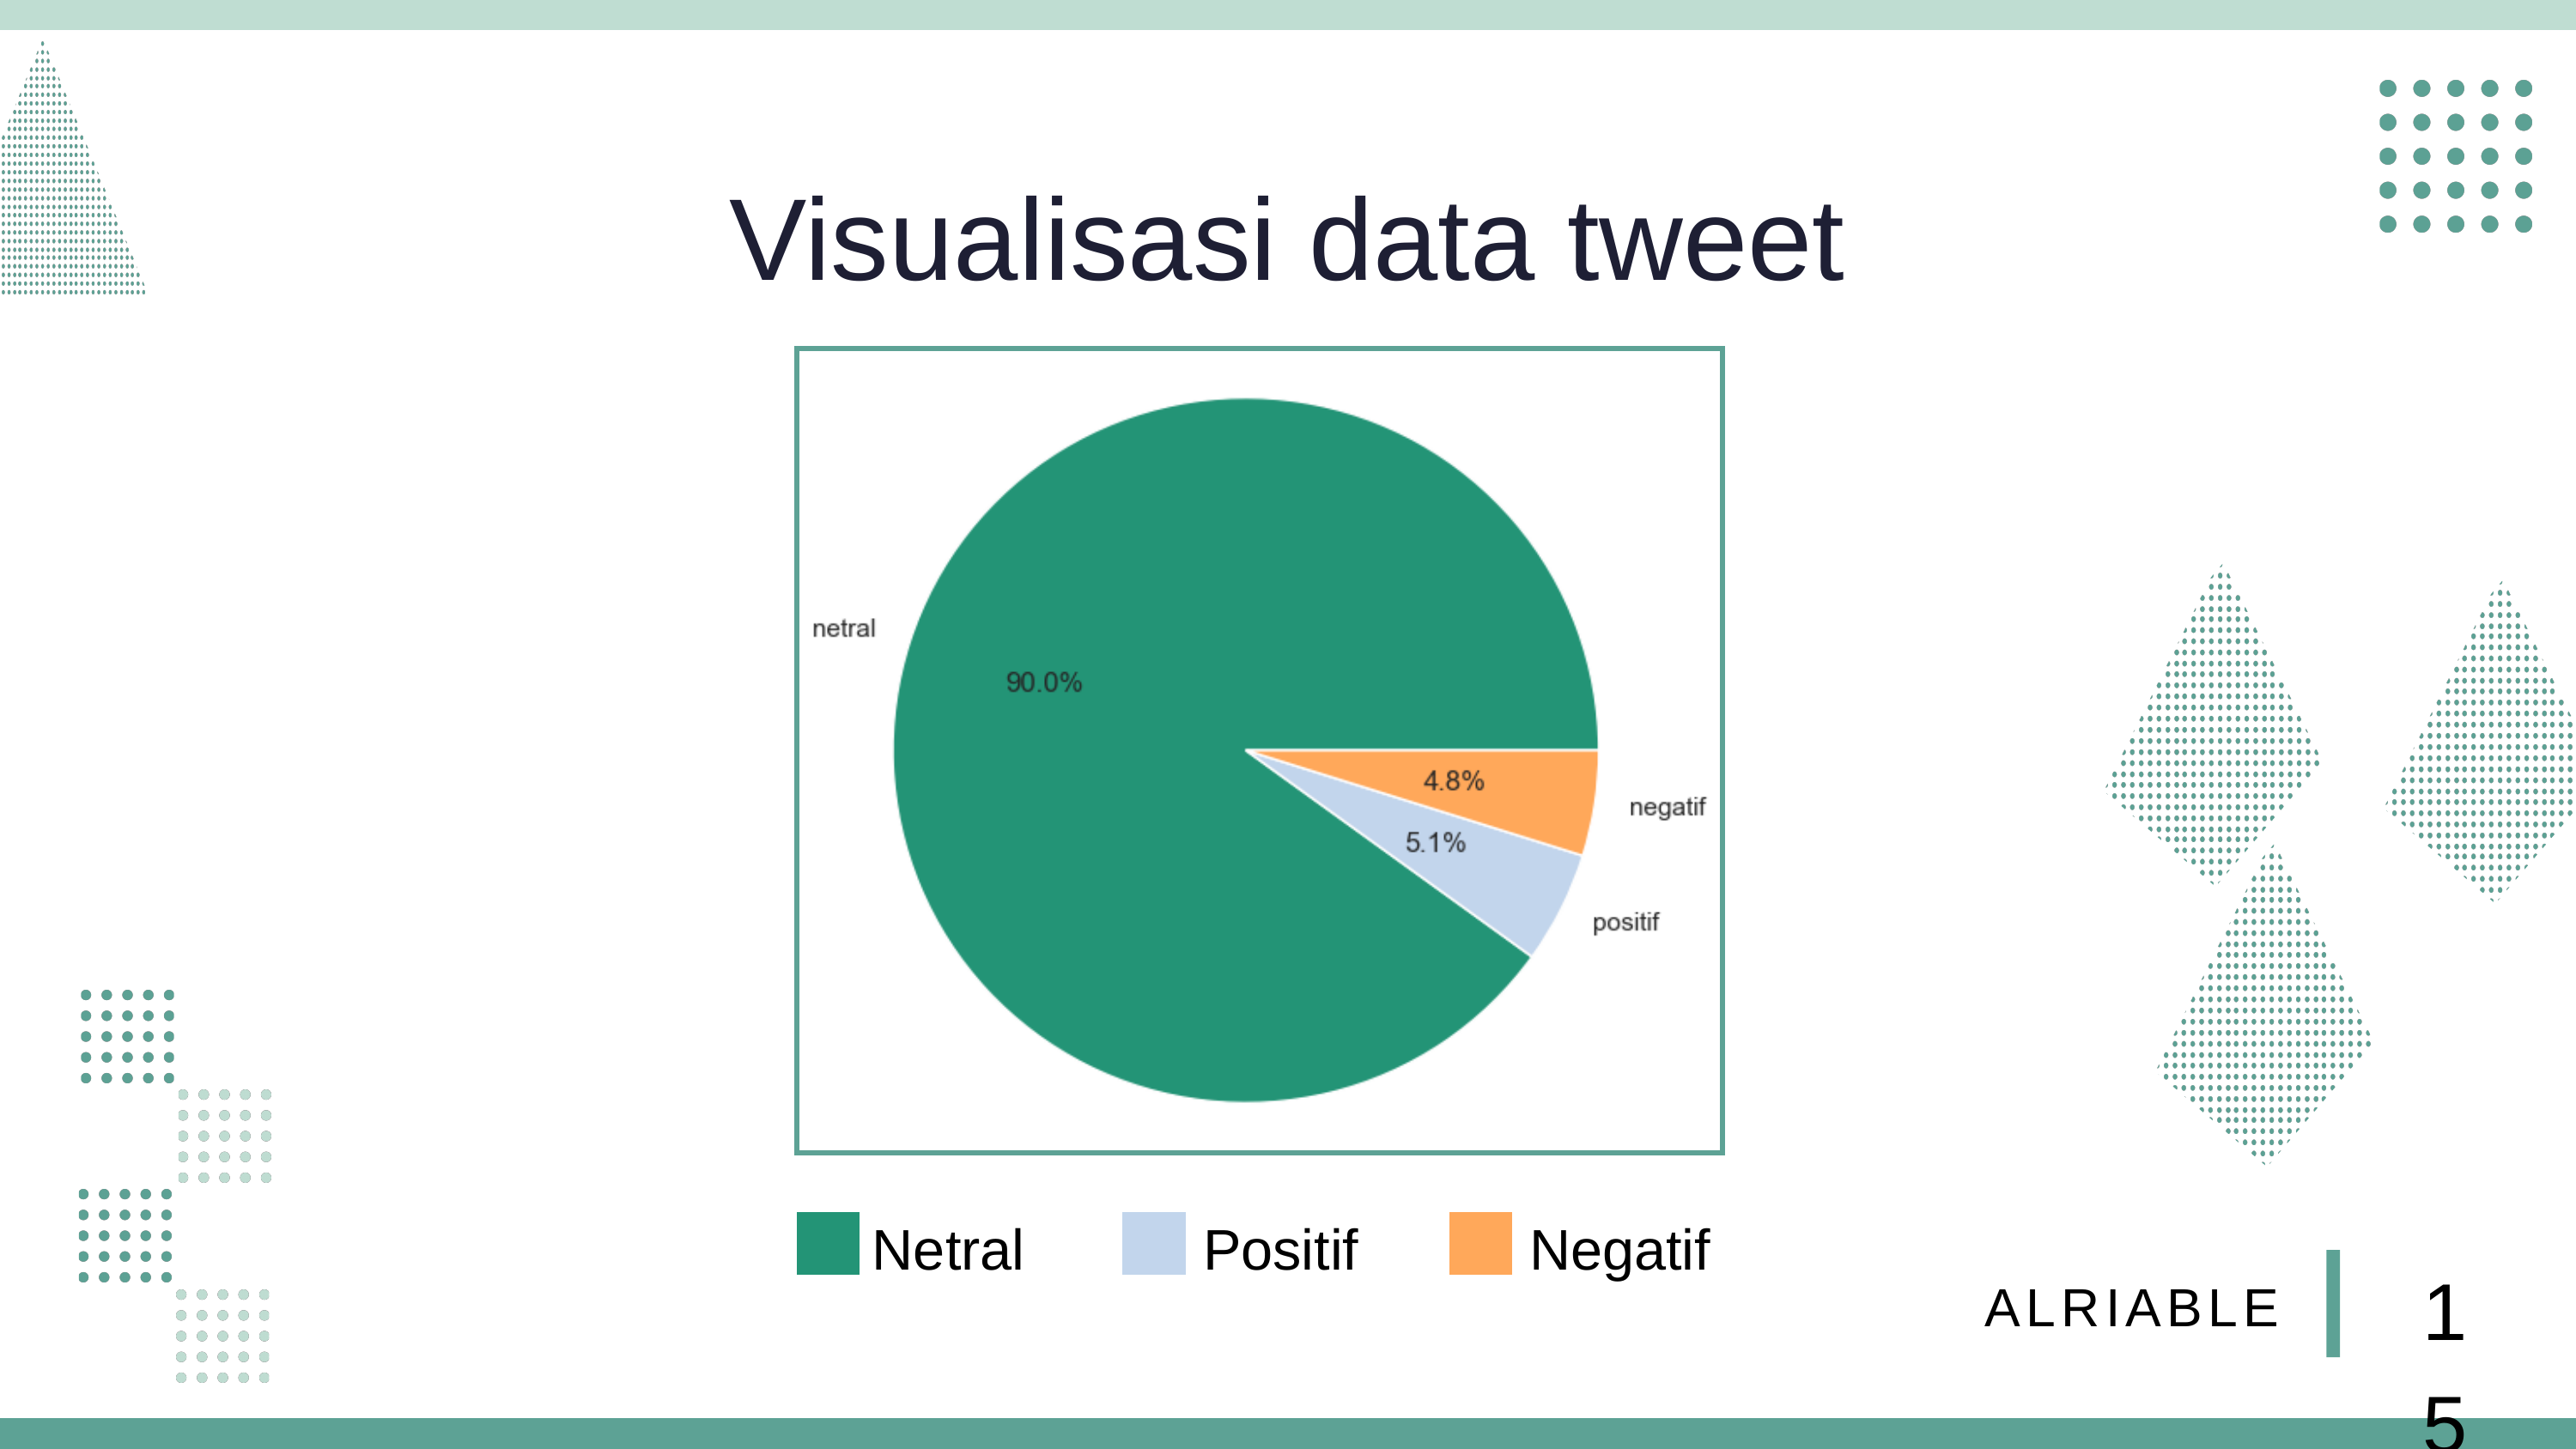

Visualisasi data tweet

Netral
Positif
Negatif

15

ALRIABLE